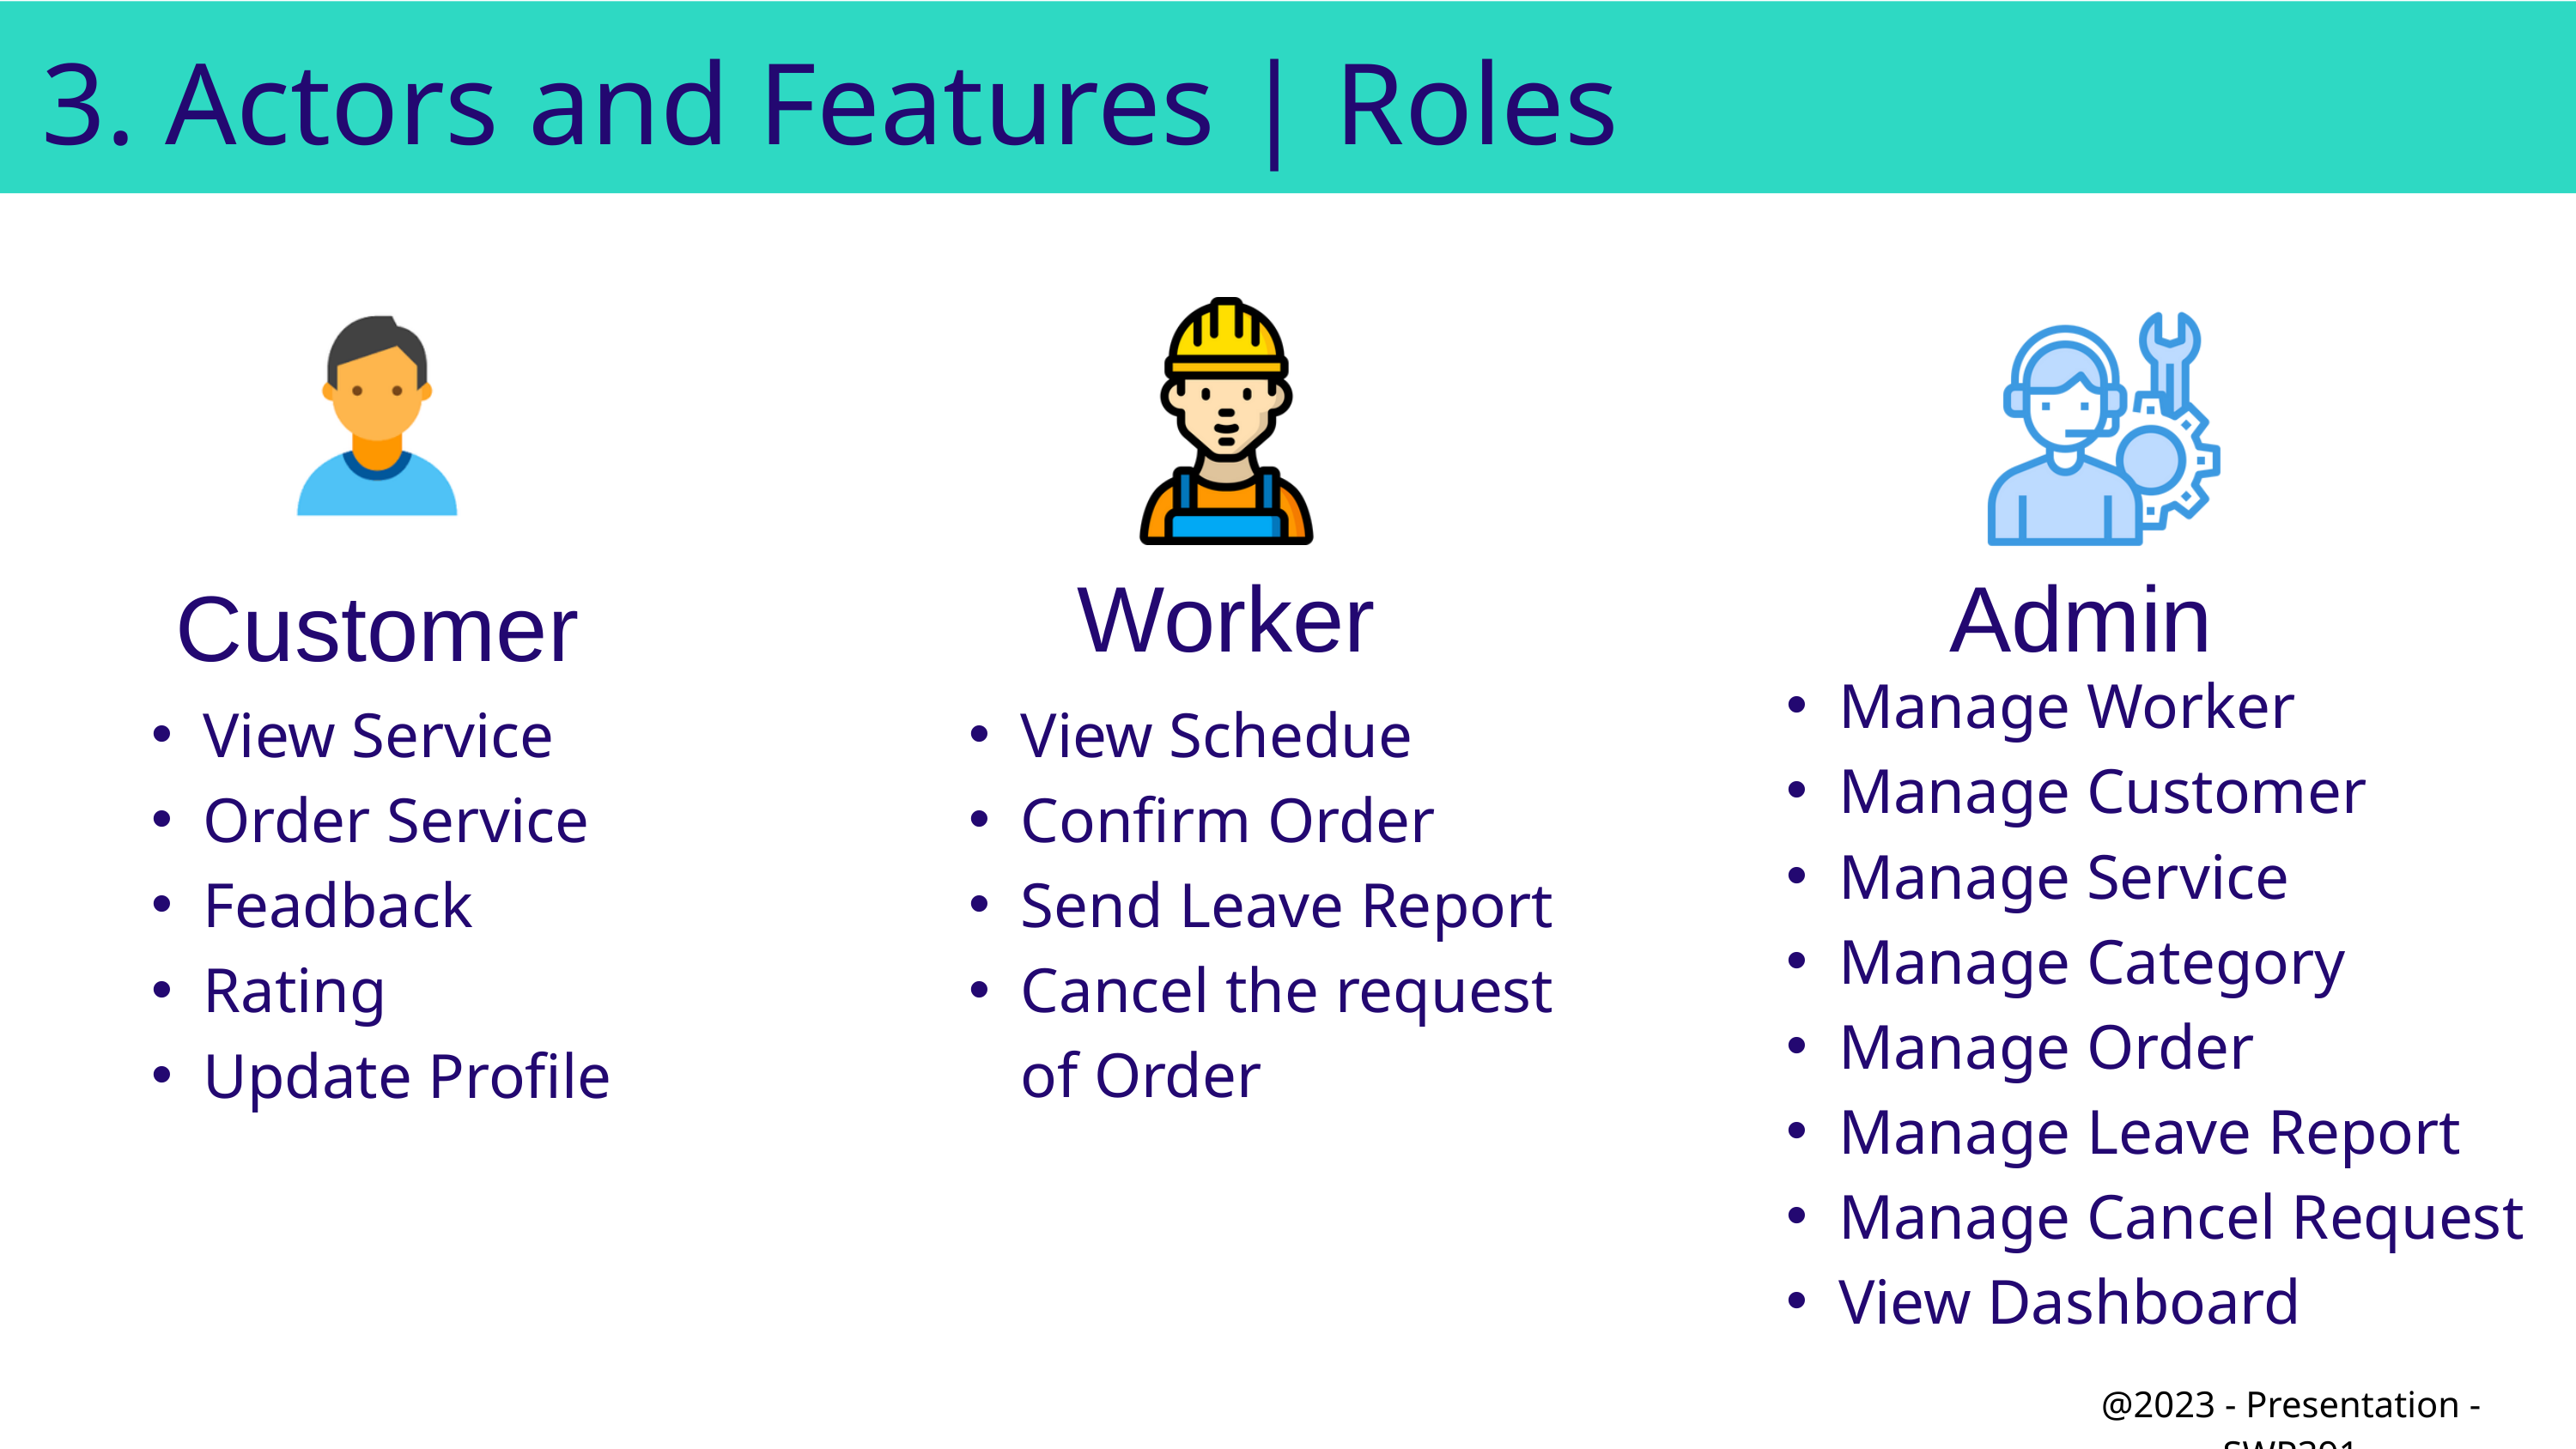

3. Actors and Features | Roles

Worker
Admin
Customer
Manage Worker
Manage Customer
Manage Service
Manage Category
Manage Order
Manage Leave Report
Manage Cancel Request
View Dashboard
View Service
Order Service
Feadback
Rating
Update Profile
View Schedue
Confirm Order
Send Leave Report
Cancel the request of Order

@2023 - Presentation - SWP391